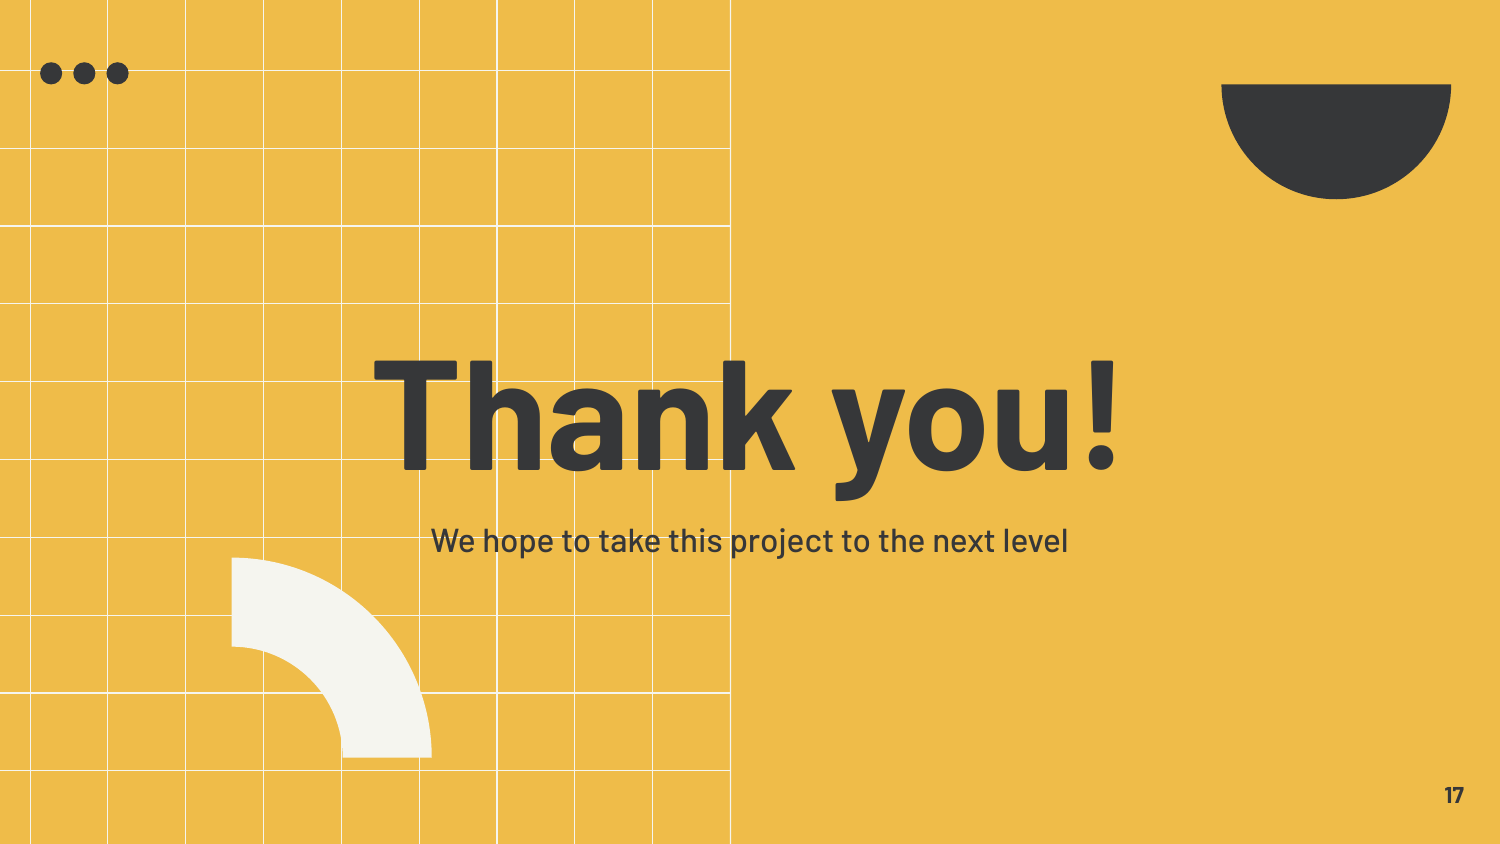

Thank you!
We hope to take this project to the next level

17